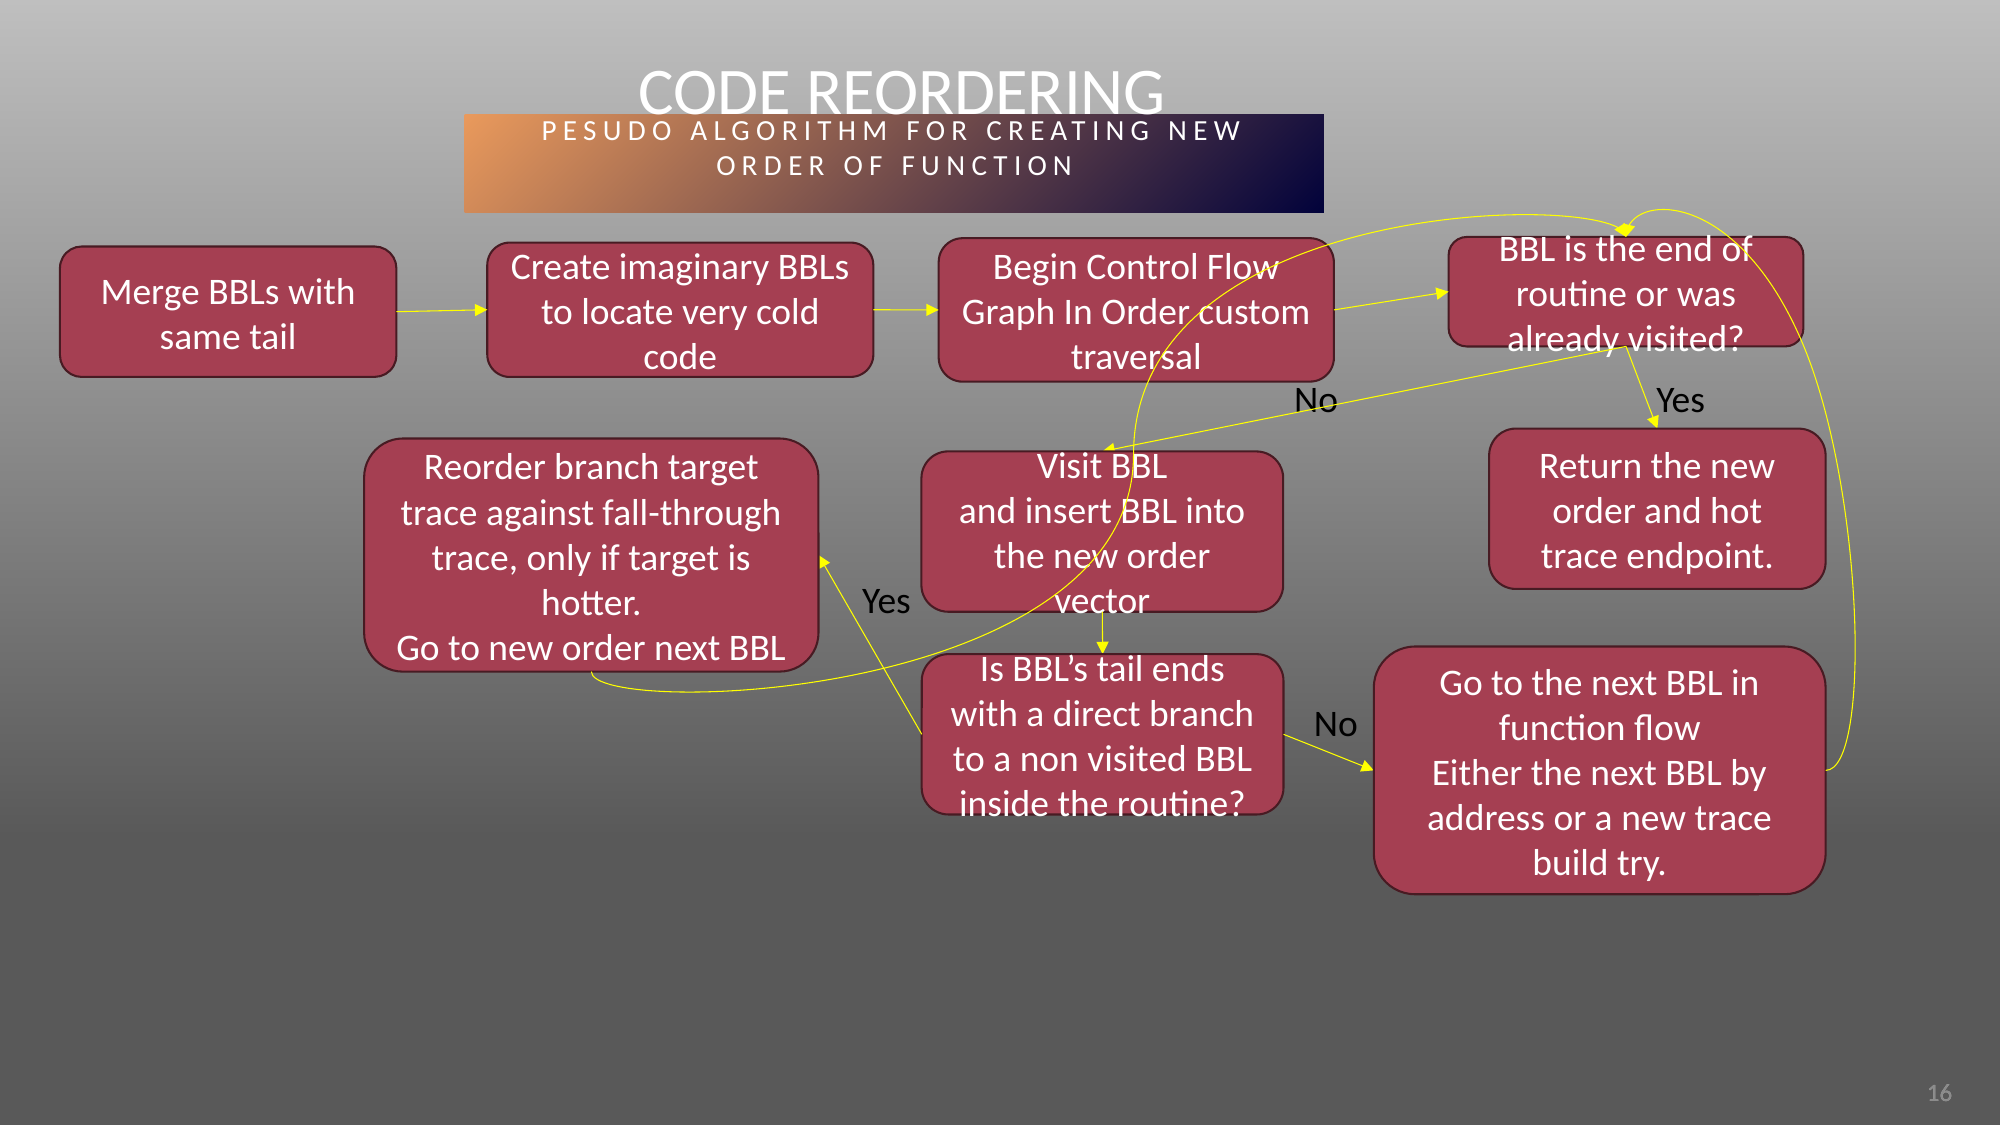

# Code reordering
PESUDO ALGORITHM FOR CREATING NEW ORDER OF FUNCTION

BBL is the end of routine or was already visited?
Begin Control Flow Graph In Order custom traversal
Create imaginary BBLs to locate very cold code
Merge BBLs with same tail
No
Yes
Return the new order and hot trace endpoint.
Reorder branch target trace against fall-through trace, only if target is hotter.
Go to new order next BBL
Visit BBL
and insert BBL into the new order vector
Yes
Go to the next BBL in function flow
Either the next BBL by address or a new trace build try.
Is BBL’s tail ends with a direct branch to a non visited BBL inside the routine?
No
16